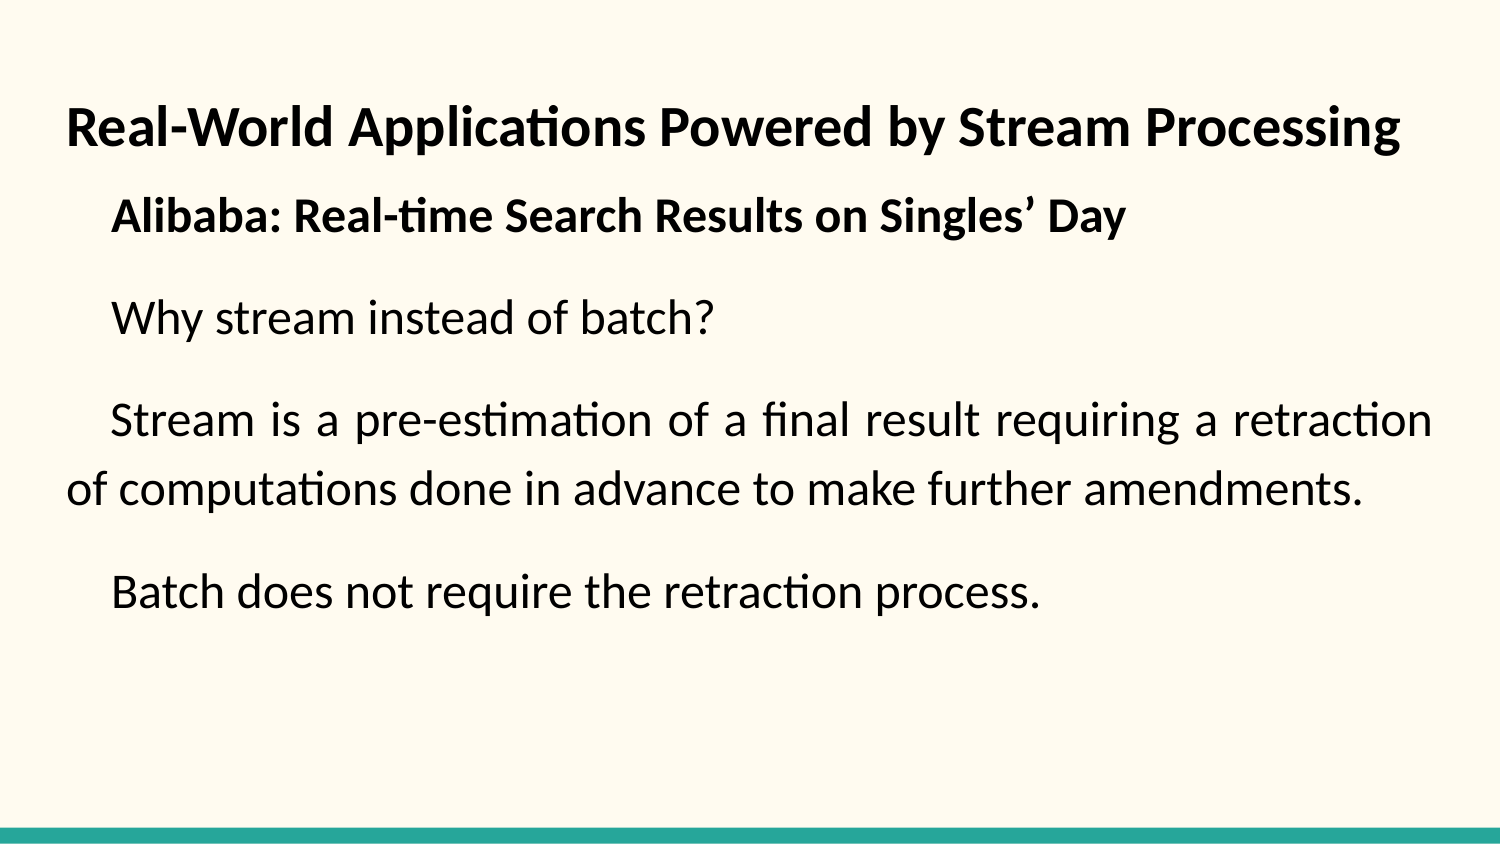

# Real-World Applications Powered by Stream Processing

    Alibaba: Real-time Search Results on Singles’ Day
    Why stream instead of batch?
   Stream is a pre-estimation of a final result requiring a retraction of computations done in advance to make further amendments.
    Batch does not require the retraction process.